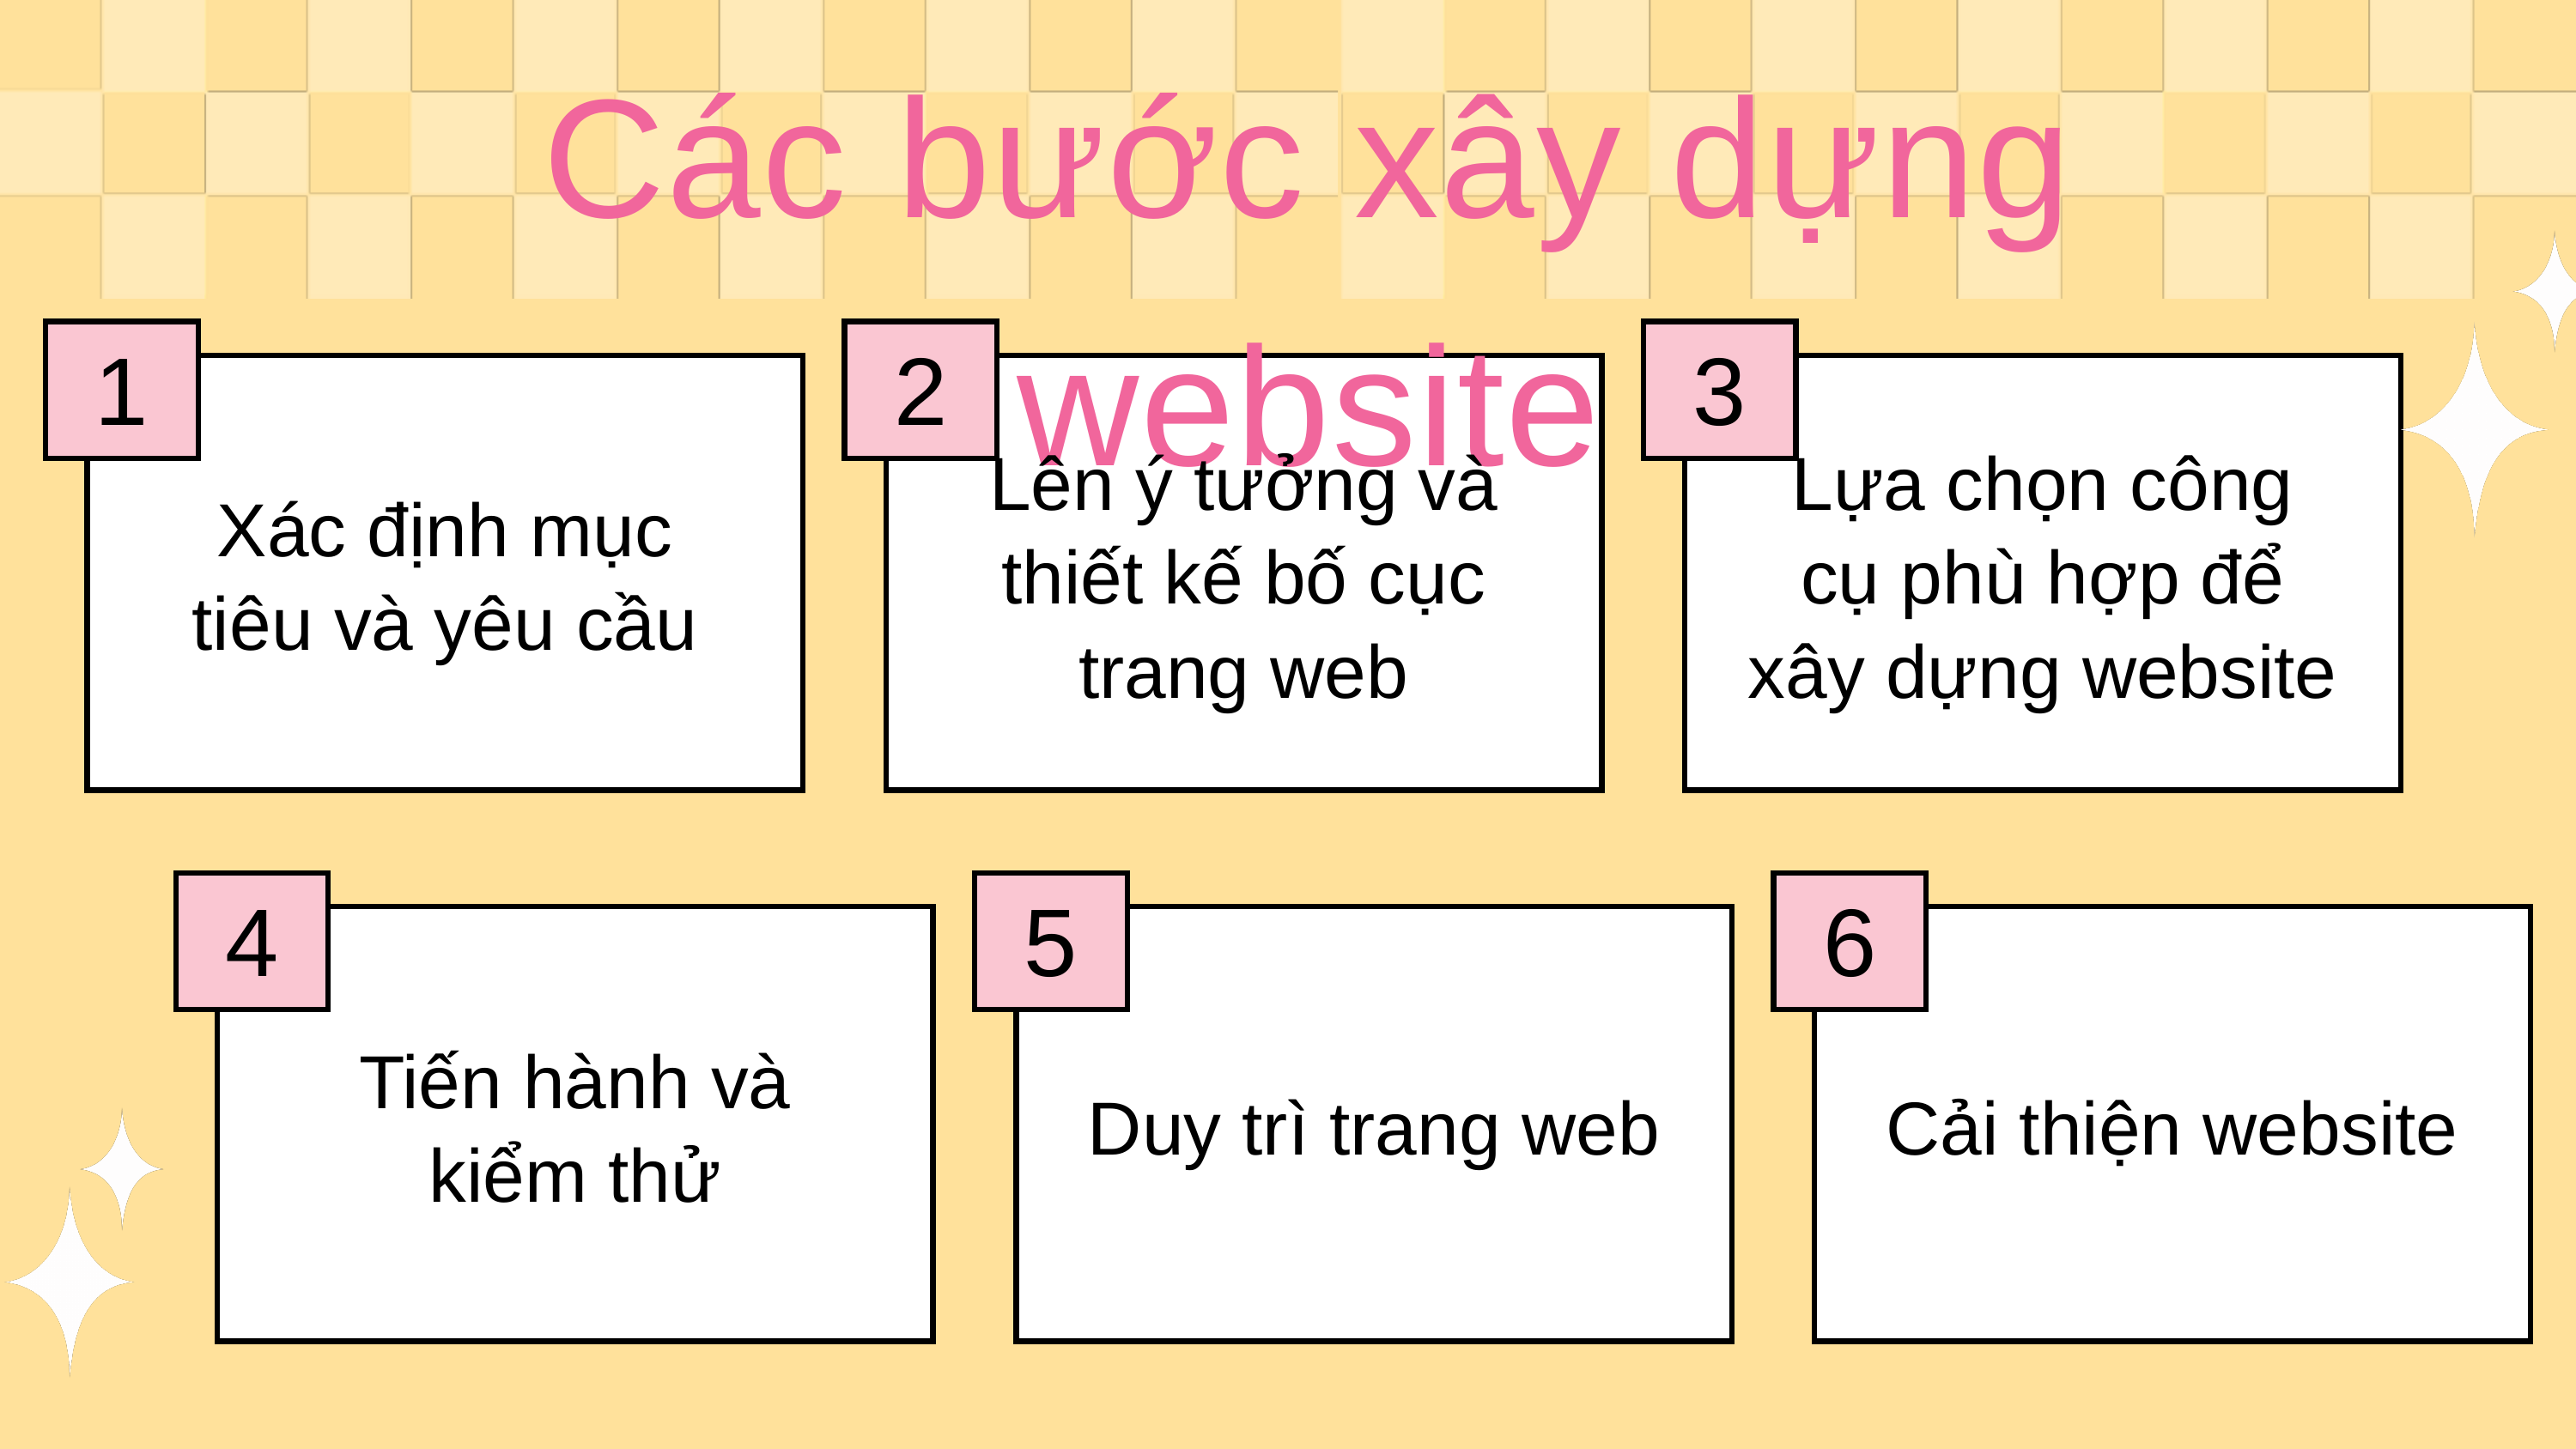

Các bước xây dựng website

1
2
3

Lên ý tưởng và thiết kế bố cục trang web
Lựa chọn công cụ phù hợp để xây dựng website
Xác định mục tiêu và yêu cầu

4
5
6

Tiến hành và kiểm thử
Duy trì trang web
Cải thiện website